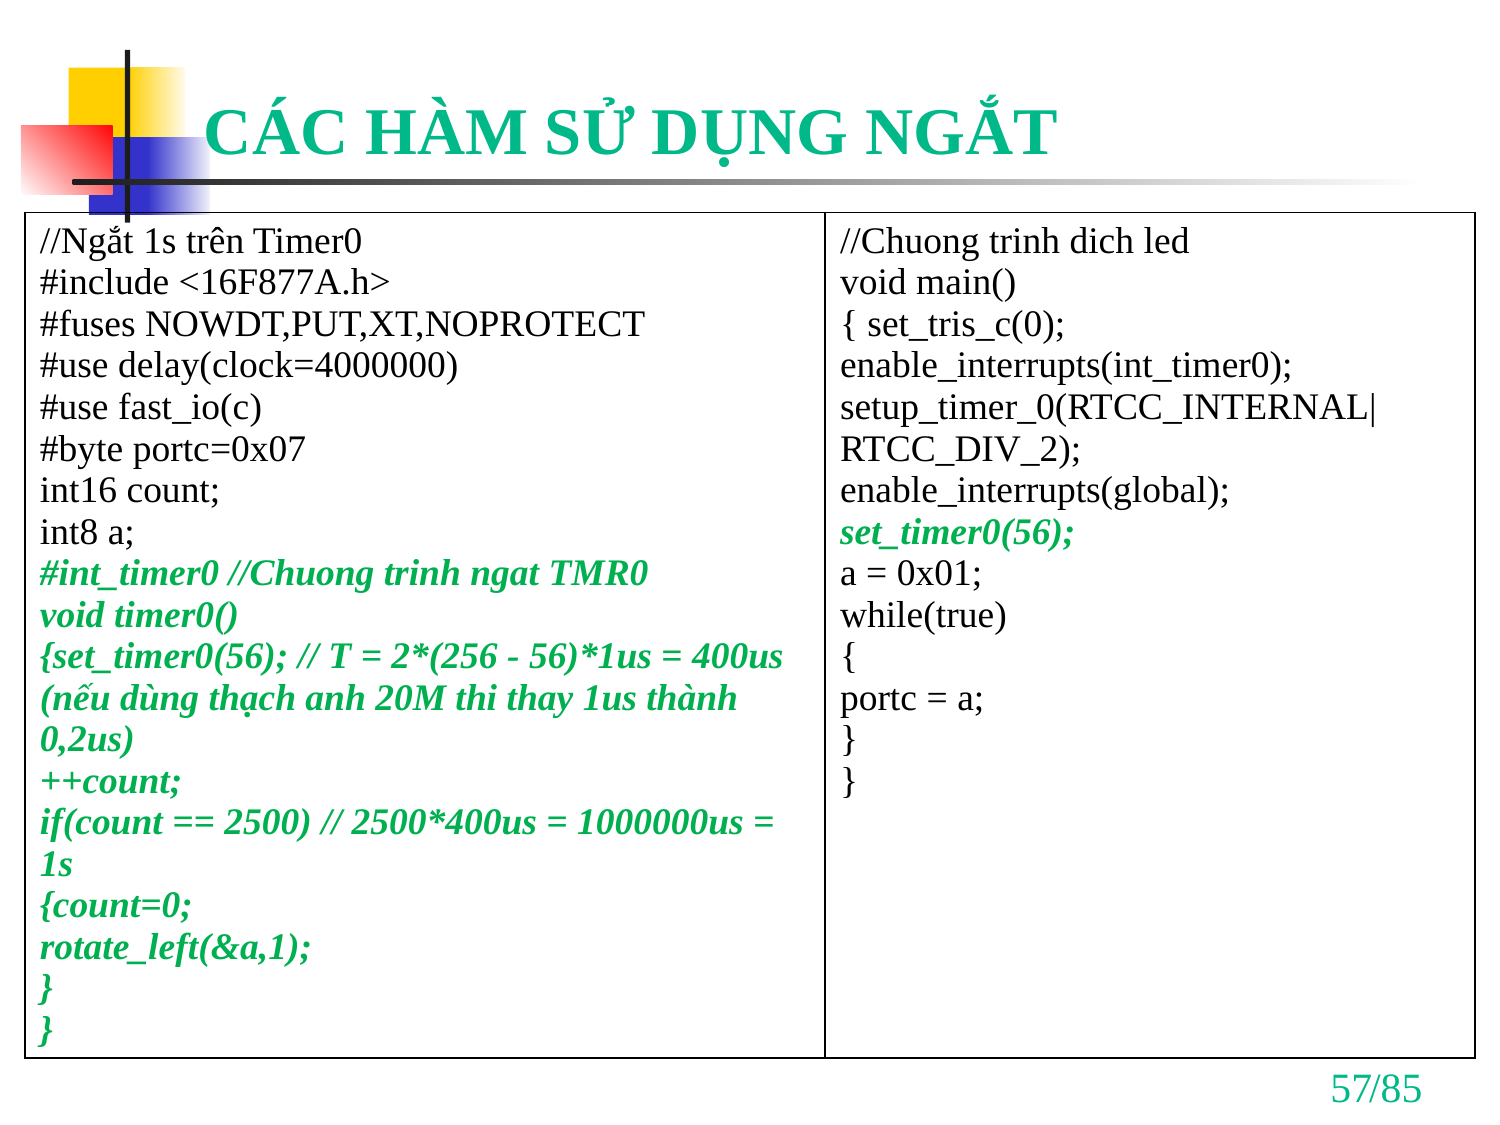

# CÁC HÀM SỬ DỤNG NGẮT
| //Ngắt 1s trên Timer0 #include <16F877A.h> #fuses NOWDT,PUT,XT,NOPROTECT #use delay(clock=4000000) #use fast\_io(c) #byte portc=0x07 int16 count; int8 a; #int\_timer0 //Chuong trinh ngat TMR0 void timer0() {set\_timer0(56); // T = 2\*(256 - 56)\*1us = 400us (nếu dùng thạch anh 20M thi thay 1us thành 0,2us) ++count; if(count == 2500) // 2500\*400us = 1000000us = 1s {count=0; rotate\_left(&a,1); } } | //Chuong trinh dich led void main() { set\_tris\_c(0); enable\_interrupts(int\_timer0); setup\_timer\_0(RTCC\_INTERNAL|RTCC\_DIV\_2); enable\_interrupts(global); set\_timer0(56); a = 0x01;  while(true) { portc = a; } } |
| --- | --- |

57